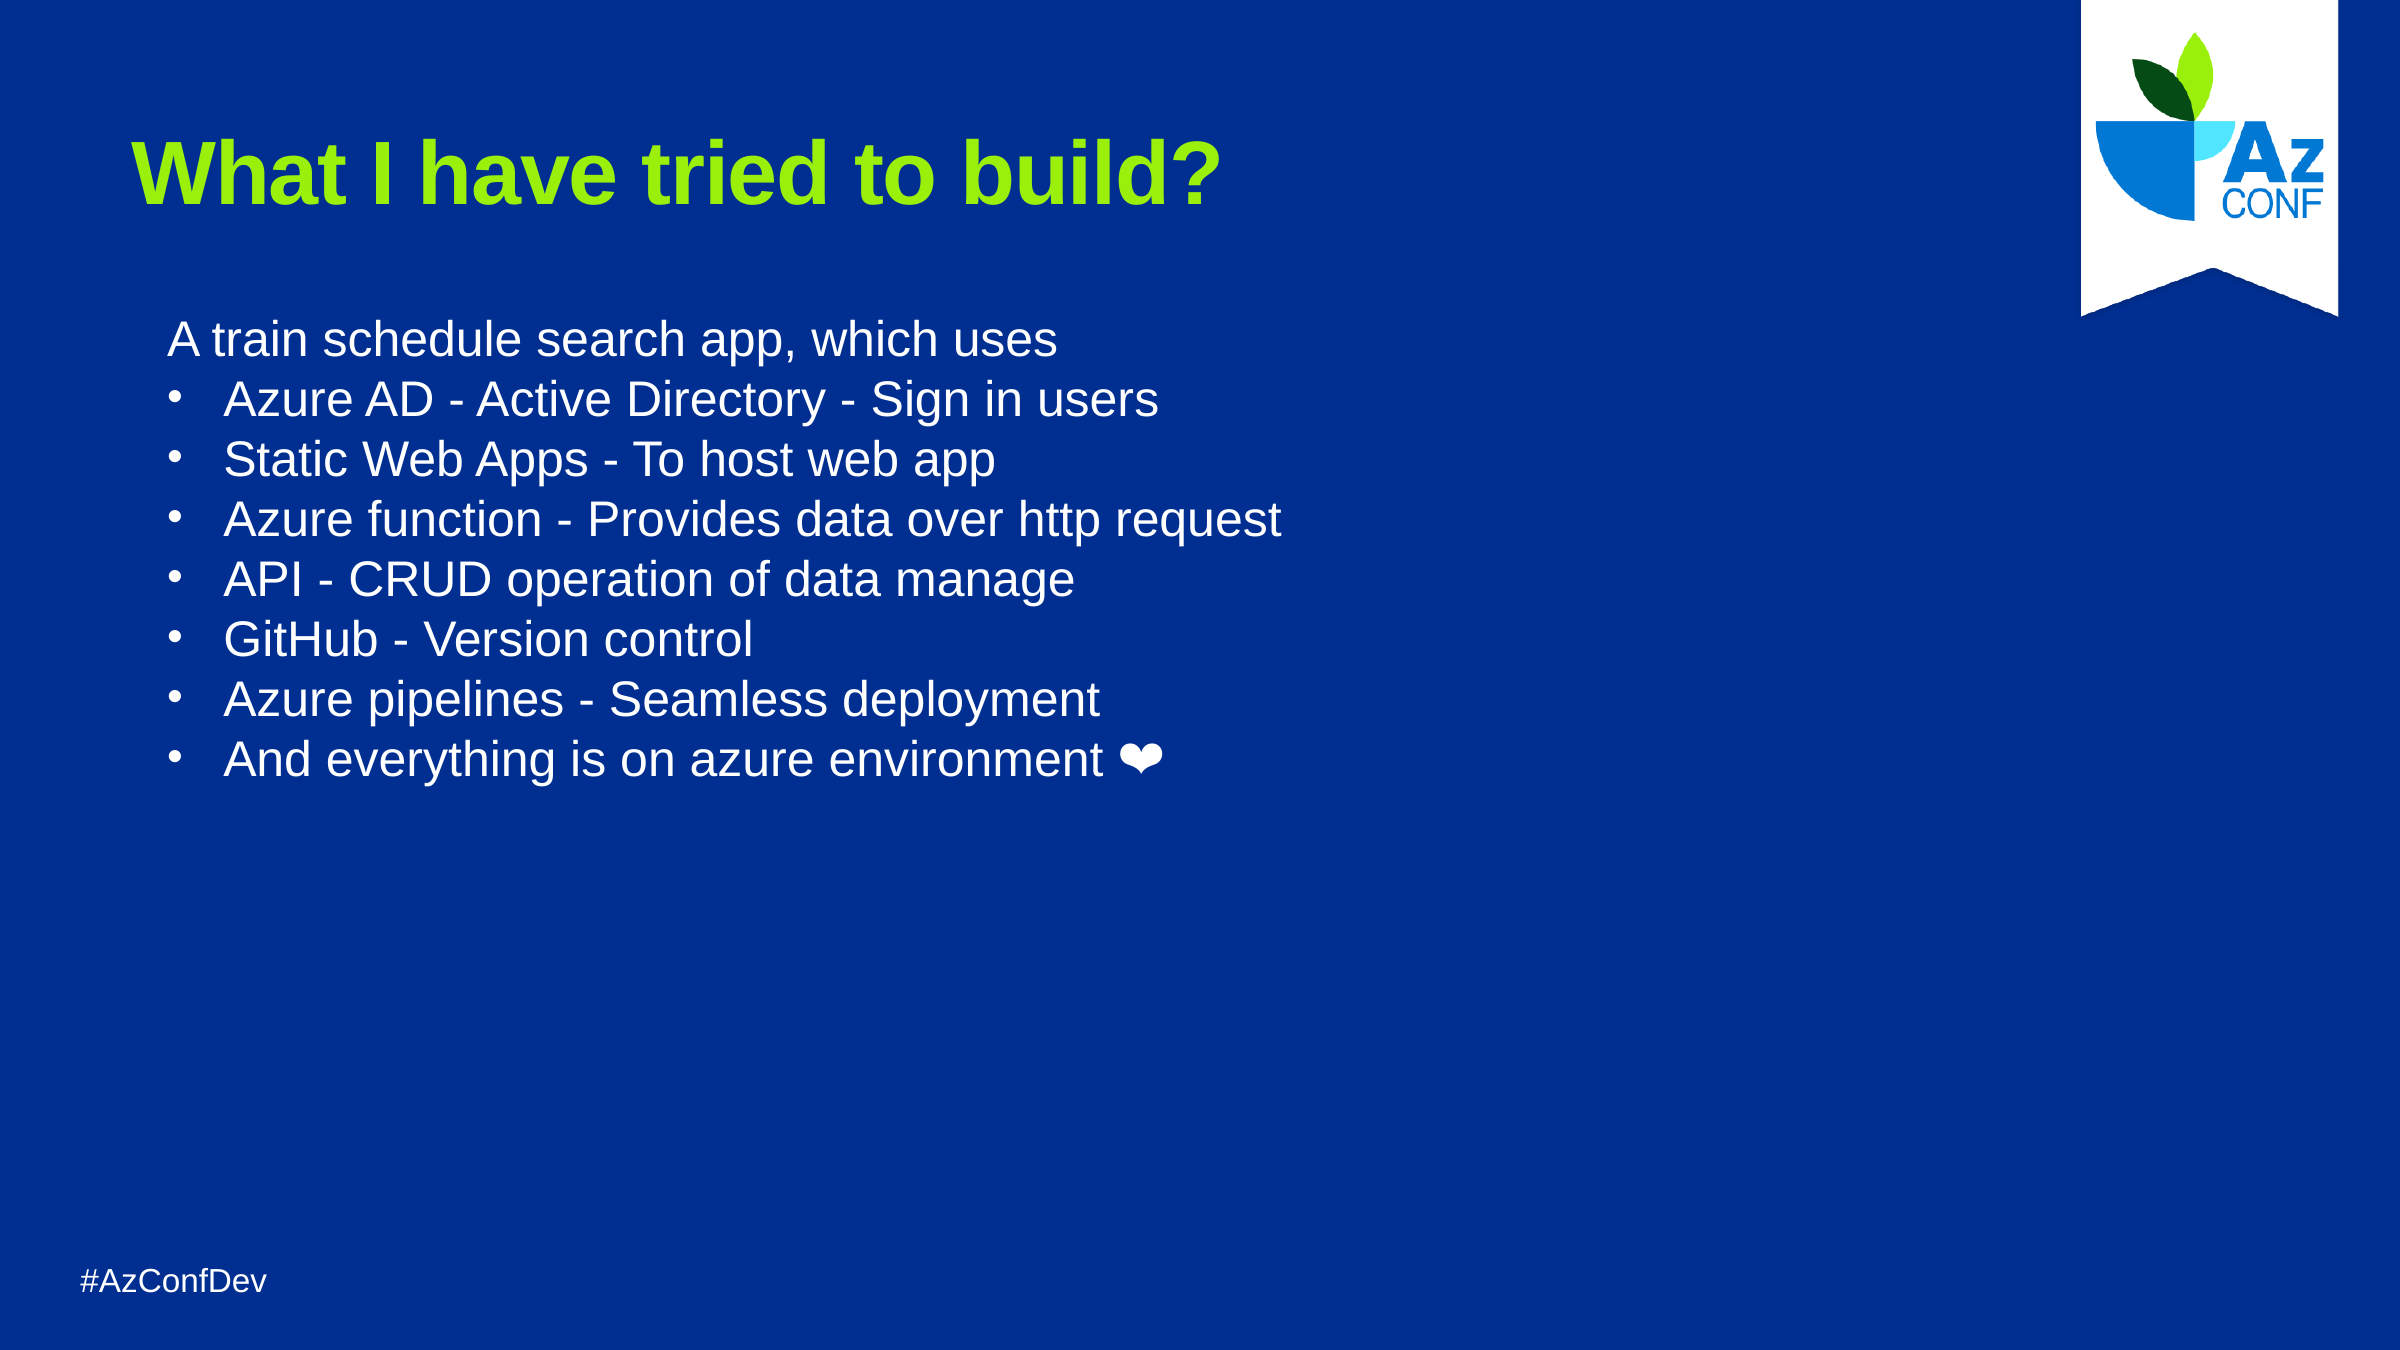

# What I have tried to build?
A train schedule search app, which uses
Azure AD - Active Directory - Sign in users
Static Web Apps - To host web app
Azure function - Provides data over http request
API - CRUD operation of data manage
GitHub - Version control
Azure pipelines - Seamless deployment
And everything is on azure environment ❤️
10